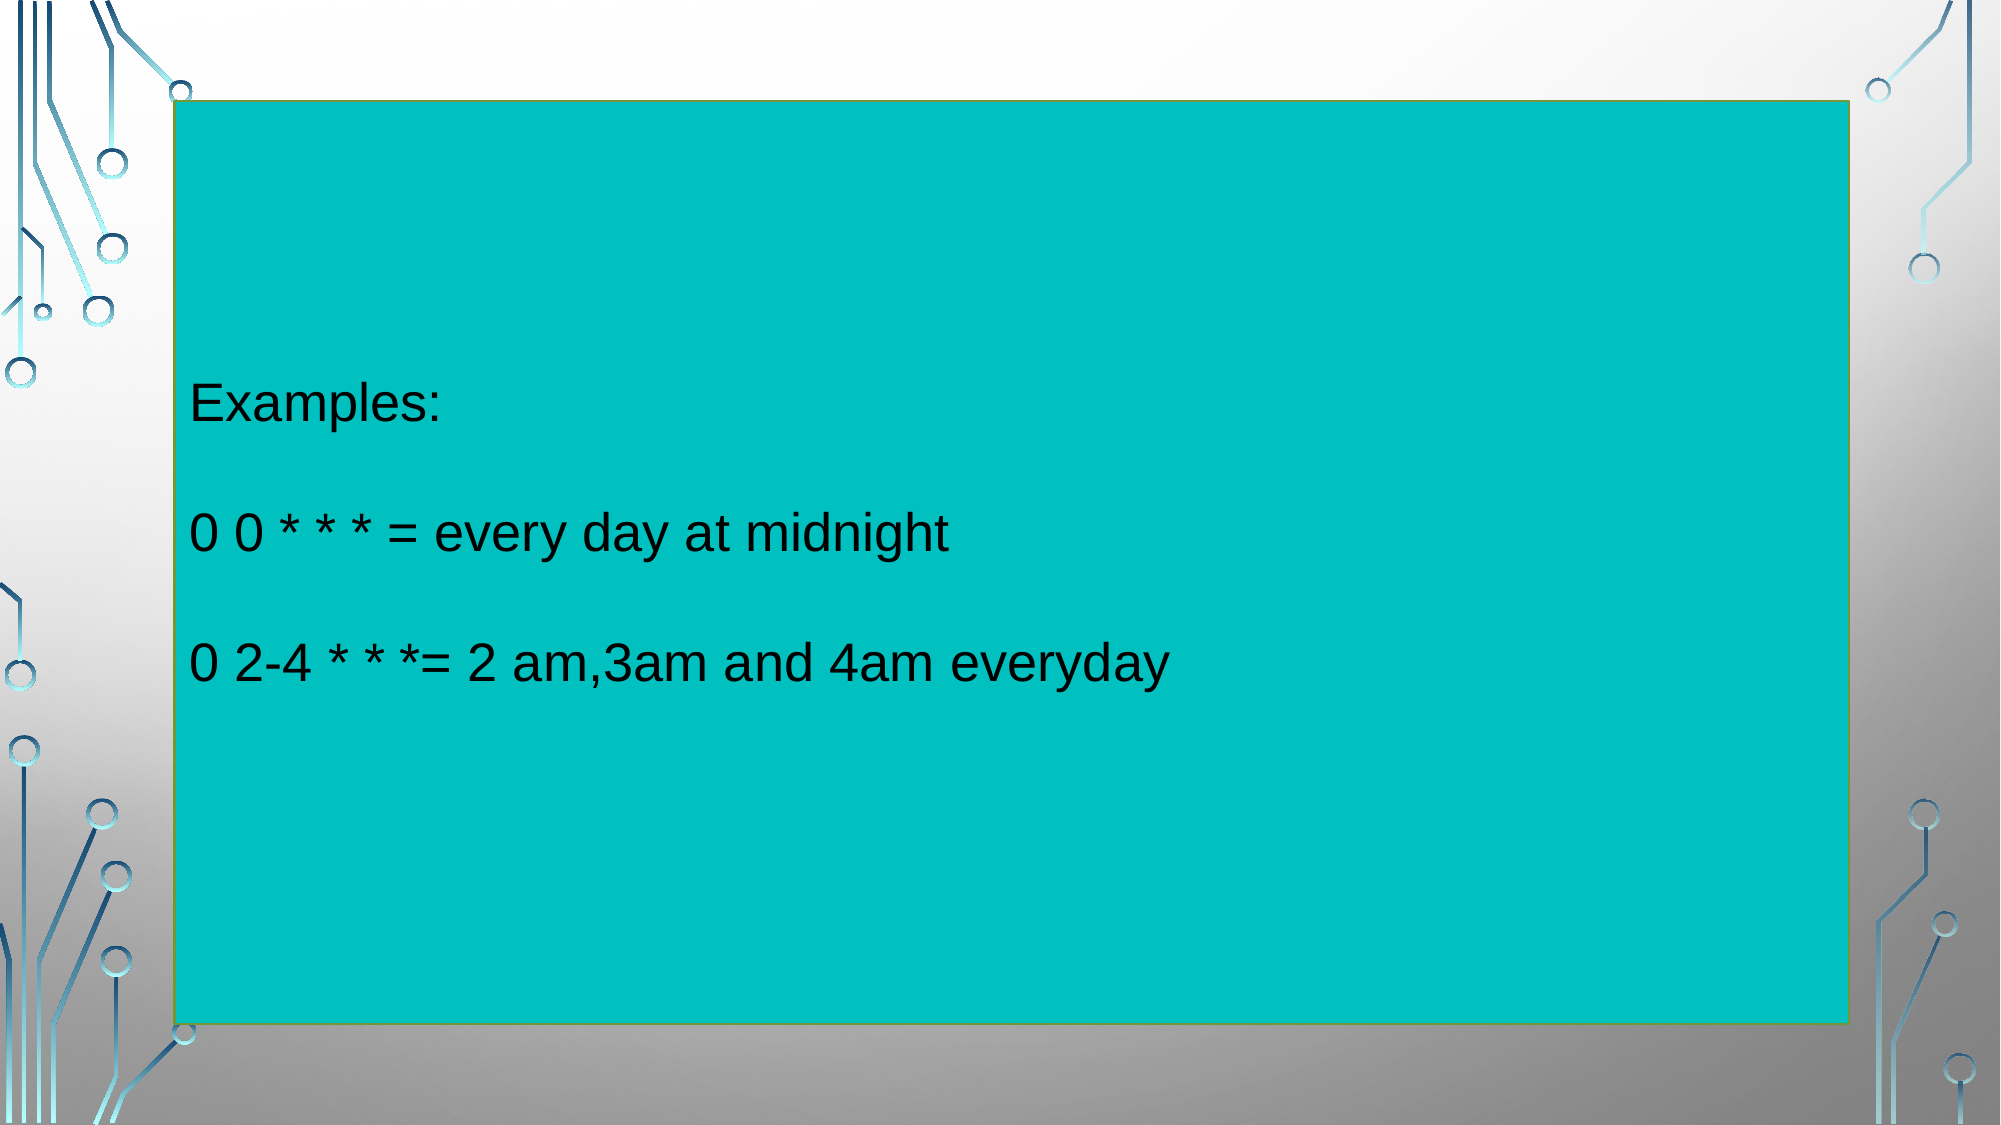

Examples:

0 0 * * * = every day at midnight

0 2-4 * * *= 2 am,3am and 4am everyday